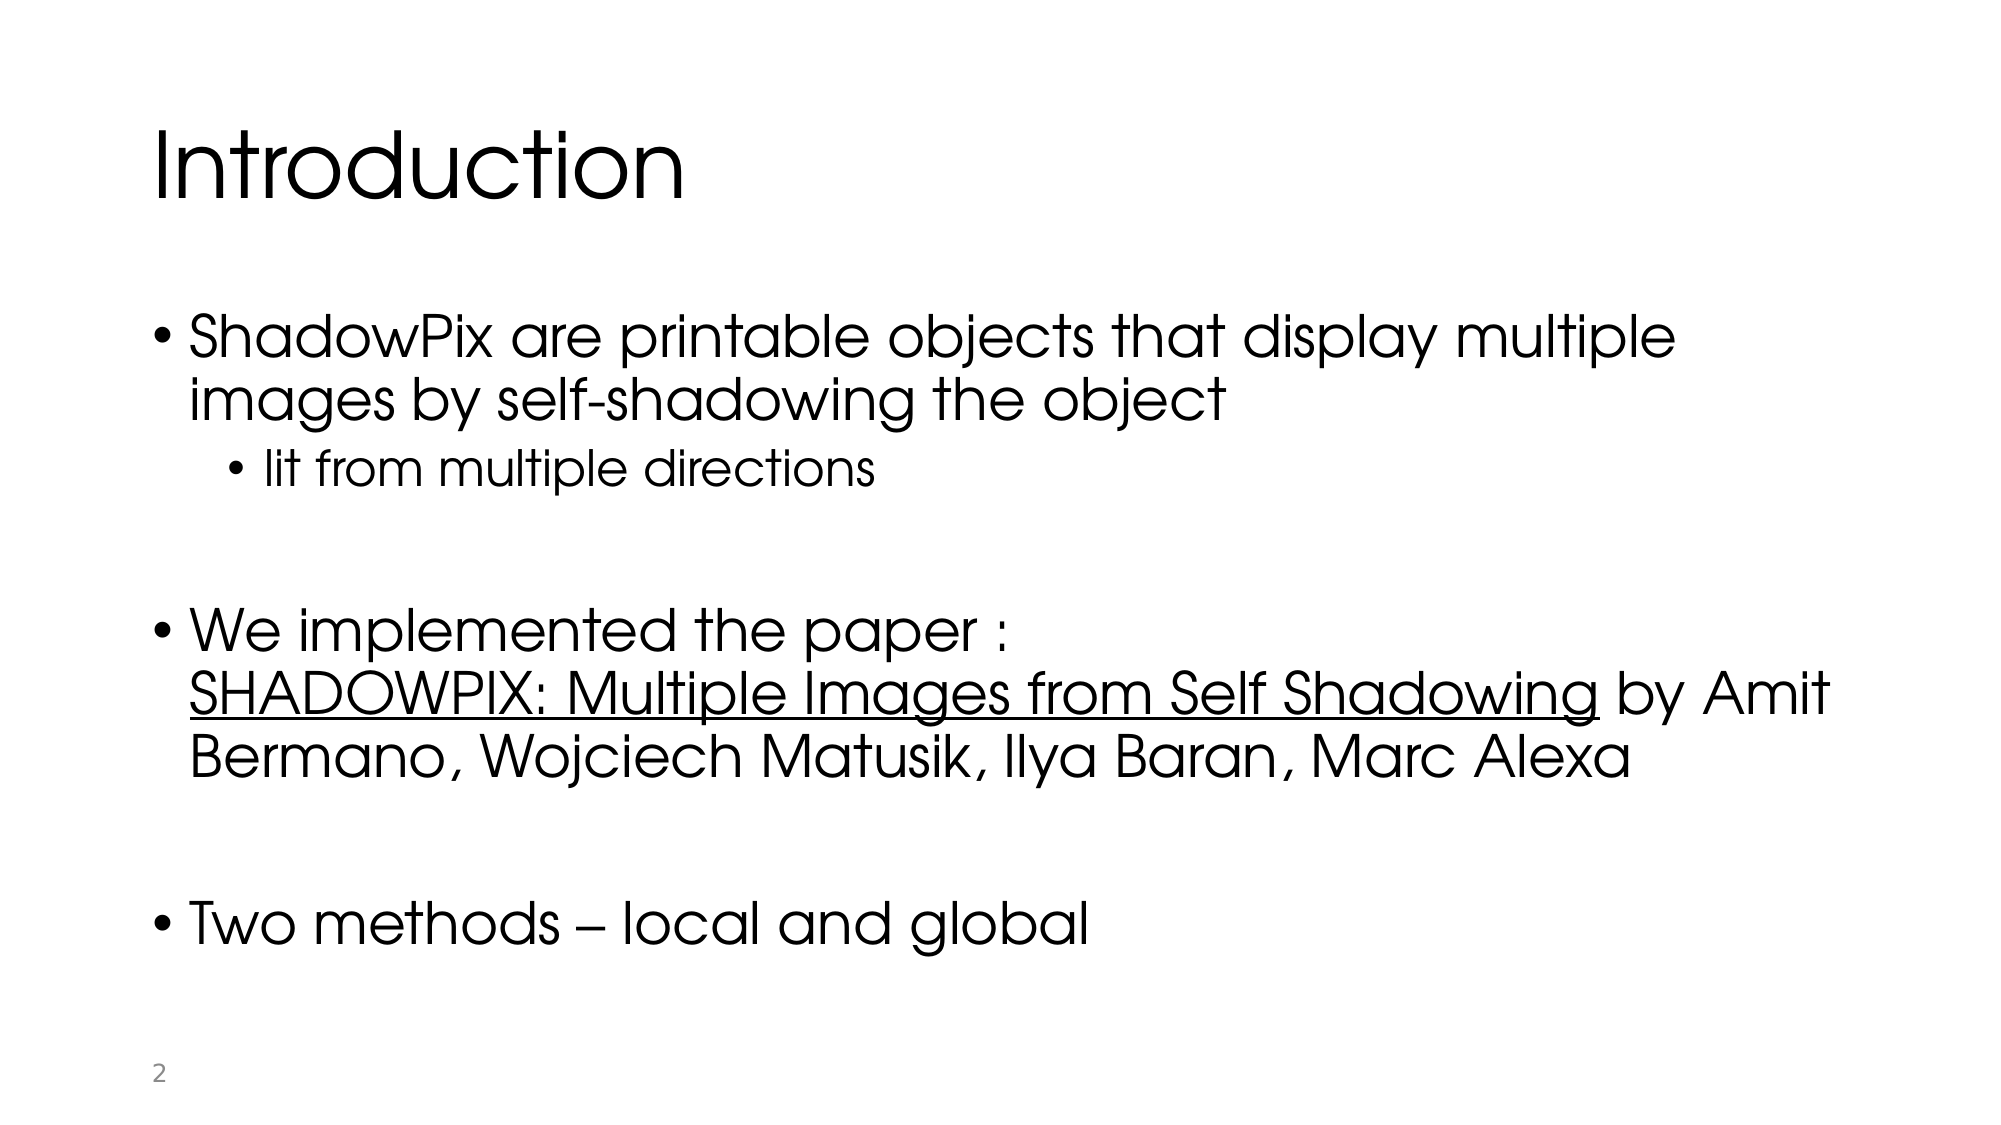

# Introduction
ShadowPix are printable objects that display multiple images by self-shadowing the object
lit from multiple directions

We implemented the paper : SHADOWPIX: Multiple Images from Self Shadowing by Amit Bermano, Wojciech Matusik, Ilya Baran, Marc Alexa

Two methods – local and global
2